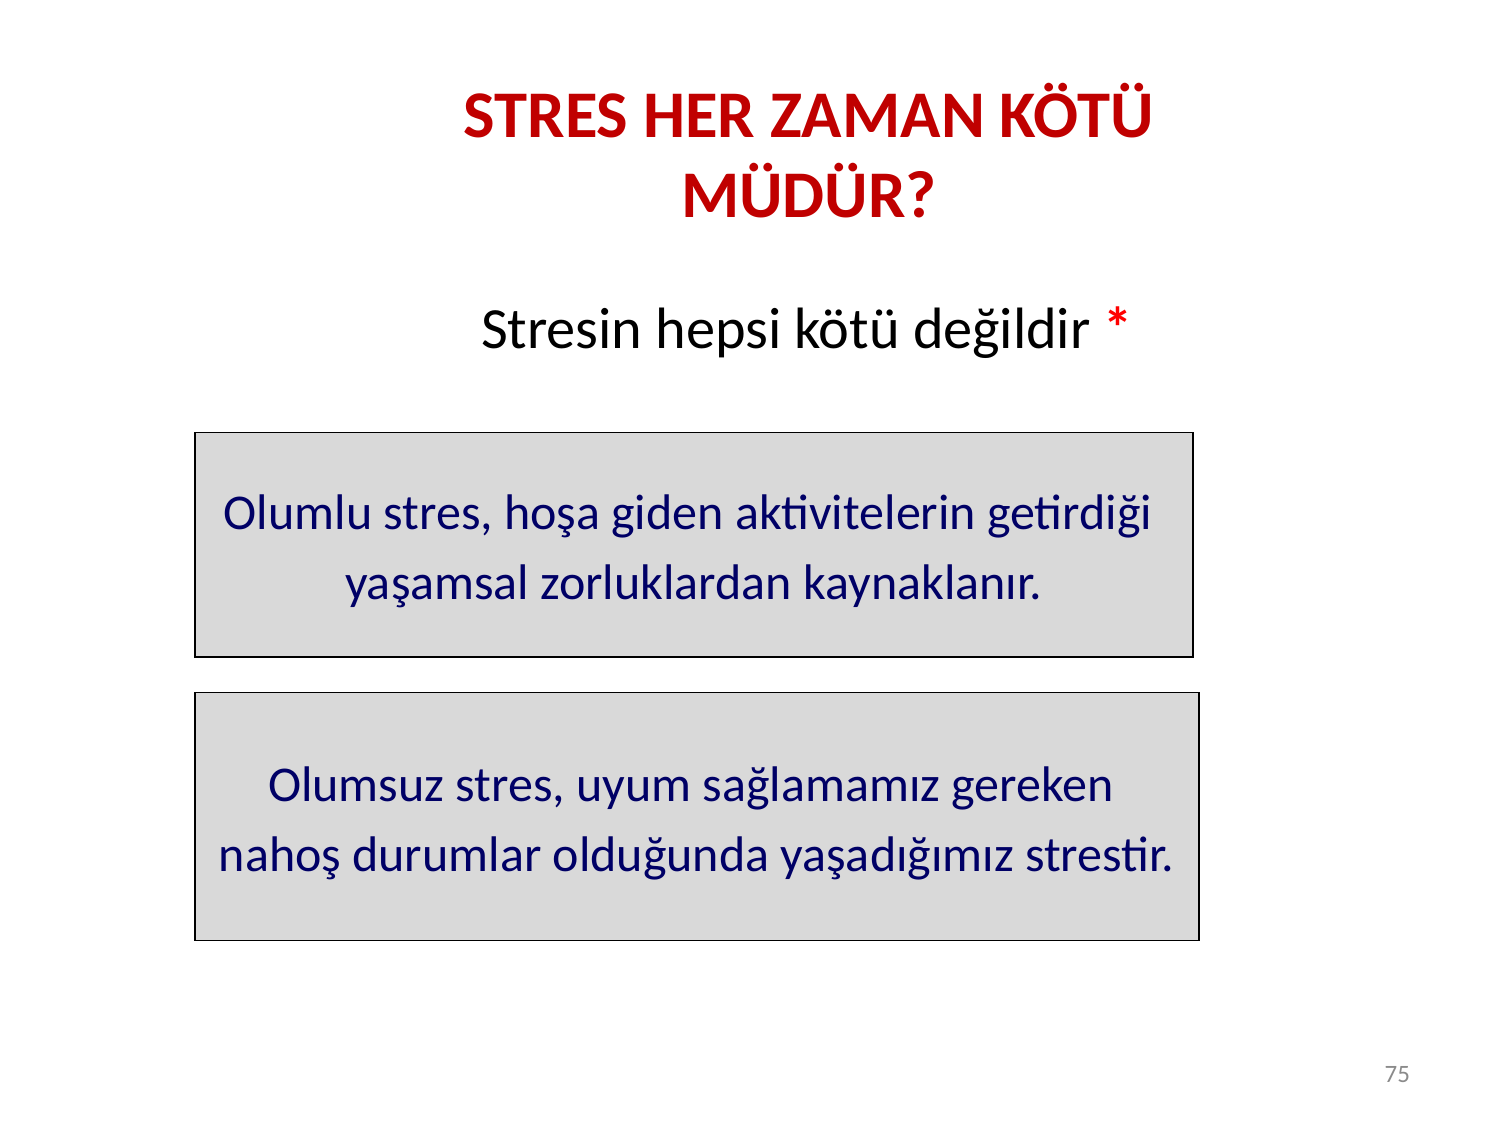

STRES HER ZAMAN KÖTÜ MÜDÜR?
Stresin hepsi kötü değildir *
Olumlu stres, hoşa giden aktivitelerin getirdiği
yaşamsal zorluklardan kaynaklanır.
Olumsuz stres, uyum sağlamamız gereken
nahoş durumlar olduğunda yaşadığımız strestir.
75